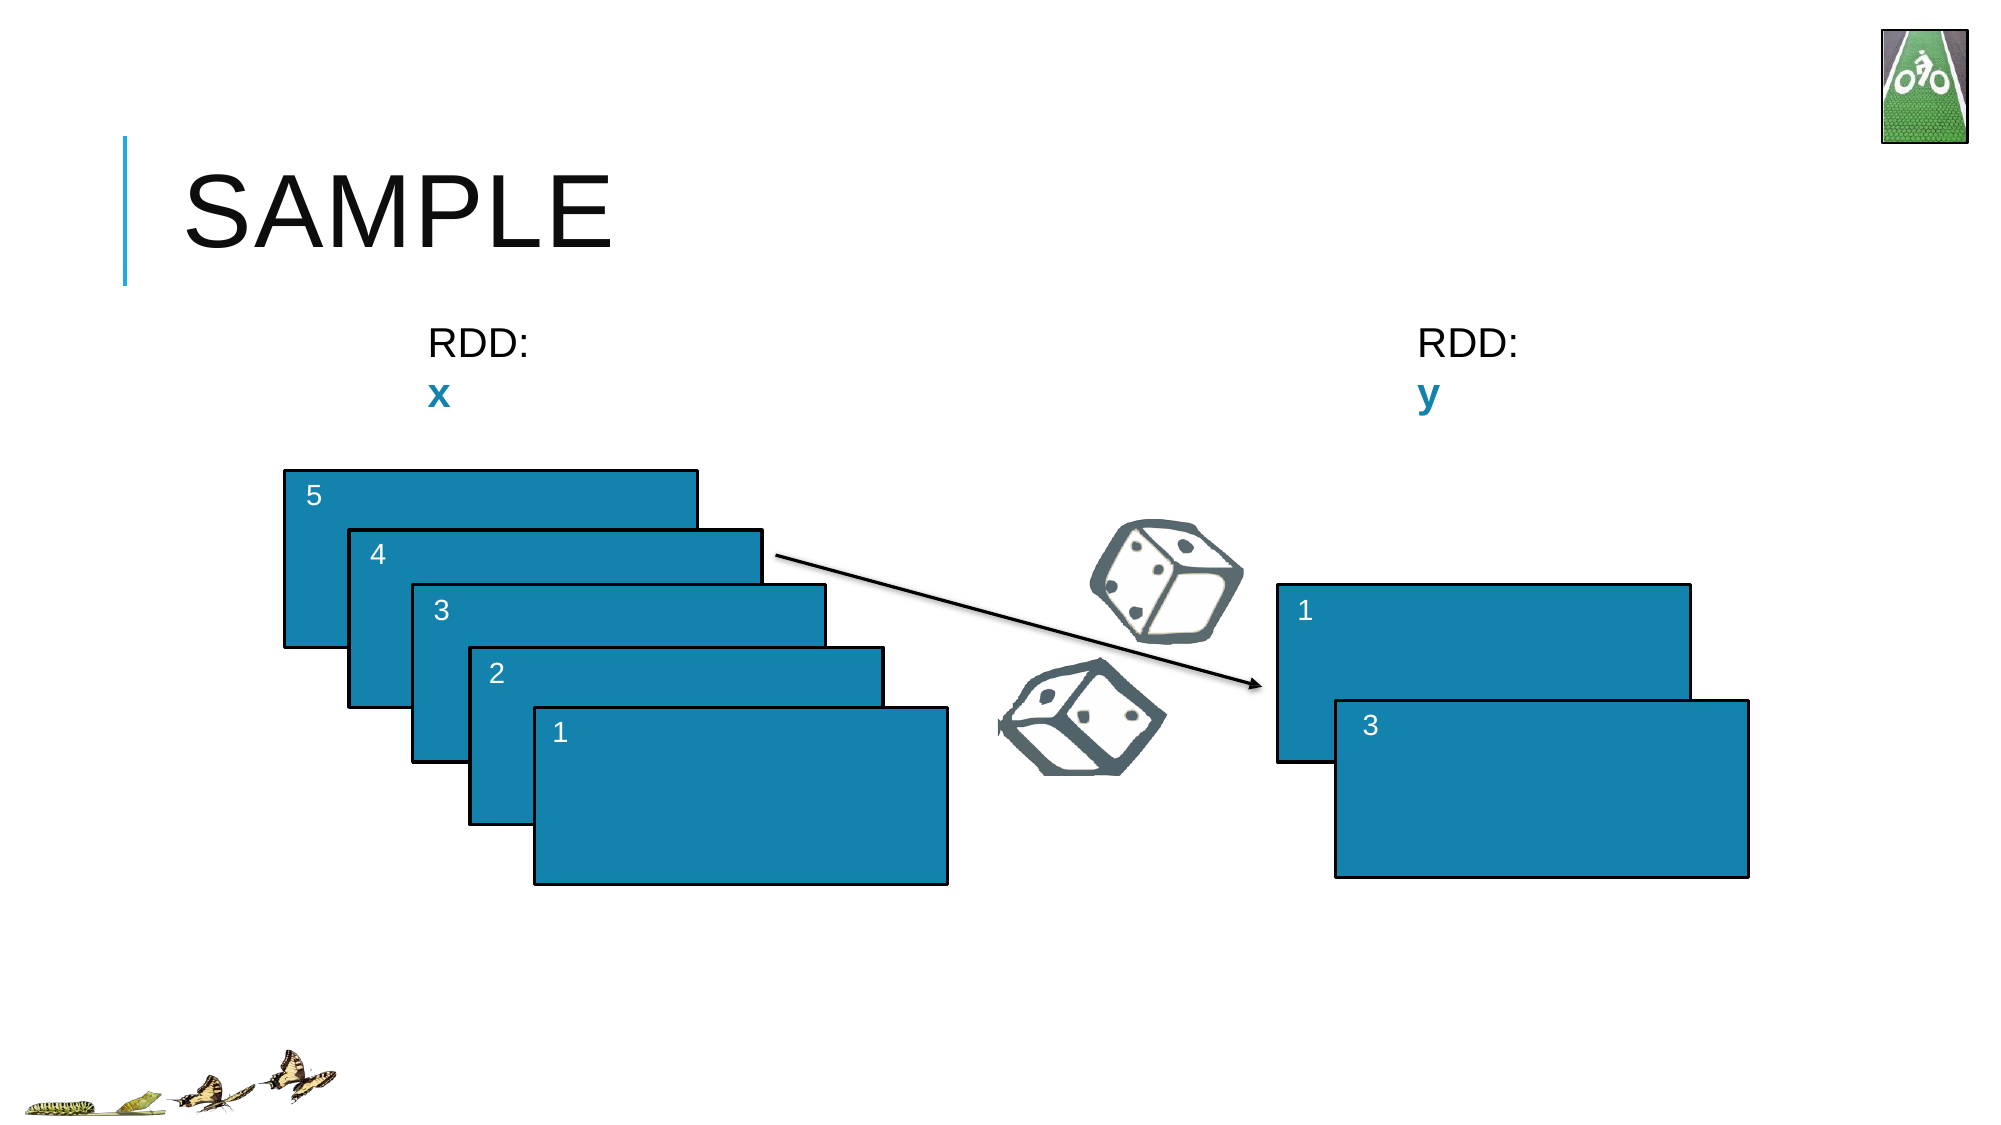

# SAMPLE
RDD: x
RDD: y

5

4

1
3

2

3

1